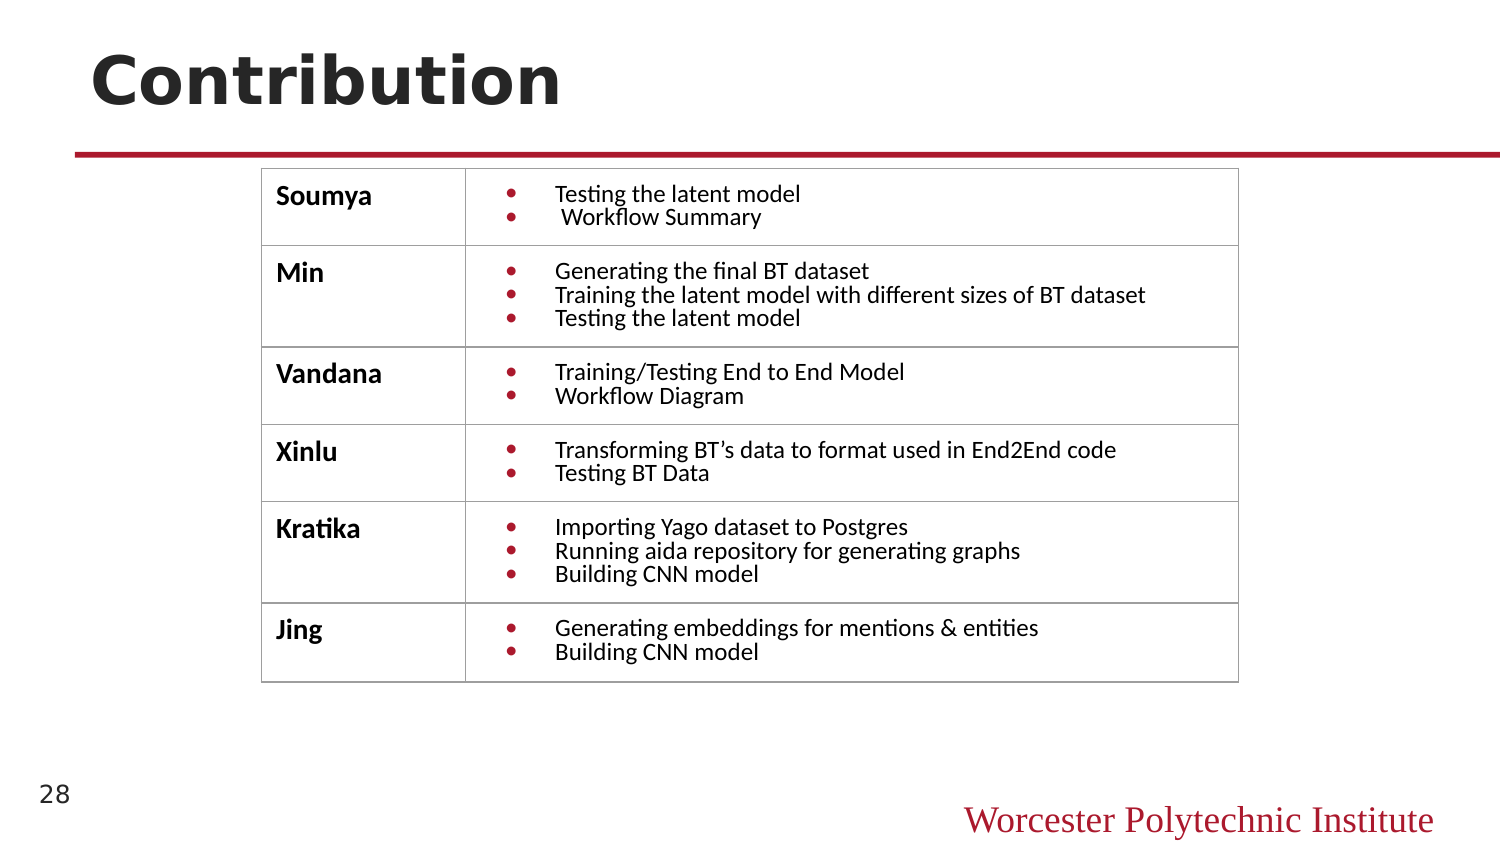

# Contribution
| Soumya | Testing the latent model Workflow Summary |
| --- | --- |
| Min | Generating the final BT dataset Training the latent model with different sizes of BT dataset Testing the latent model |
| Vandana | Training/Testing End to End Model Workflow Diagram |
| Xinlu | Transforming BT’s data to format used in End2End code Testing BT Data |
| Kratika | Importing Yago dataset to Postgres Running aida repository for generating graphs Building CNN model |
| Jing | Generating embeddings for mentions & entities Building CNN model |
28